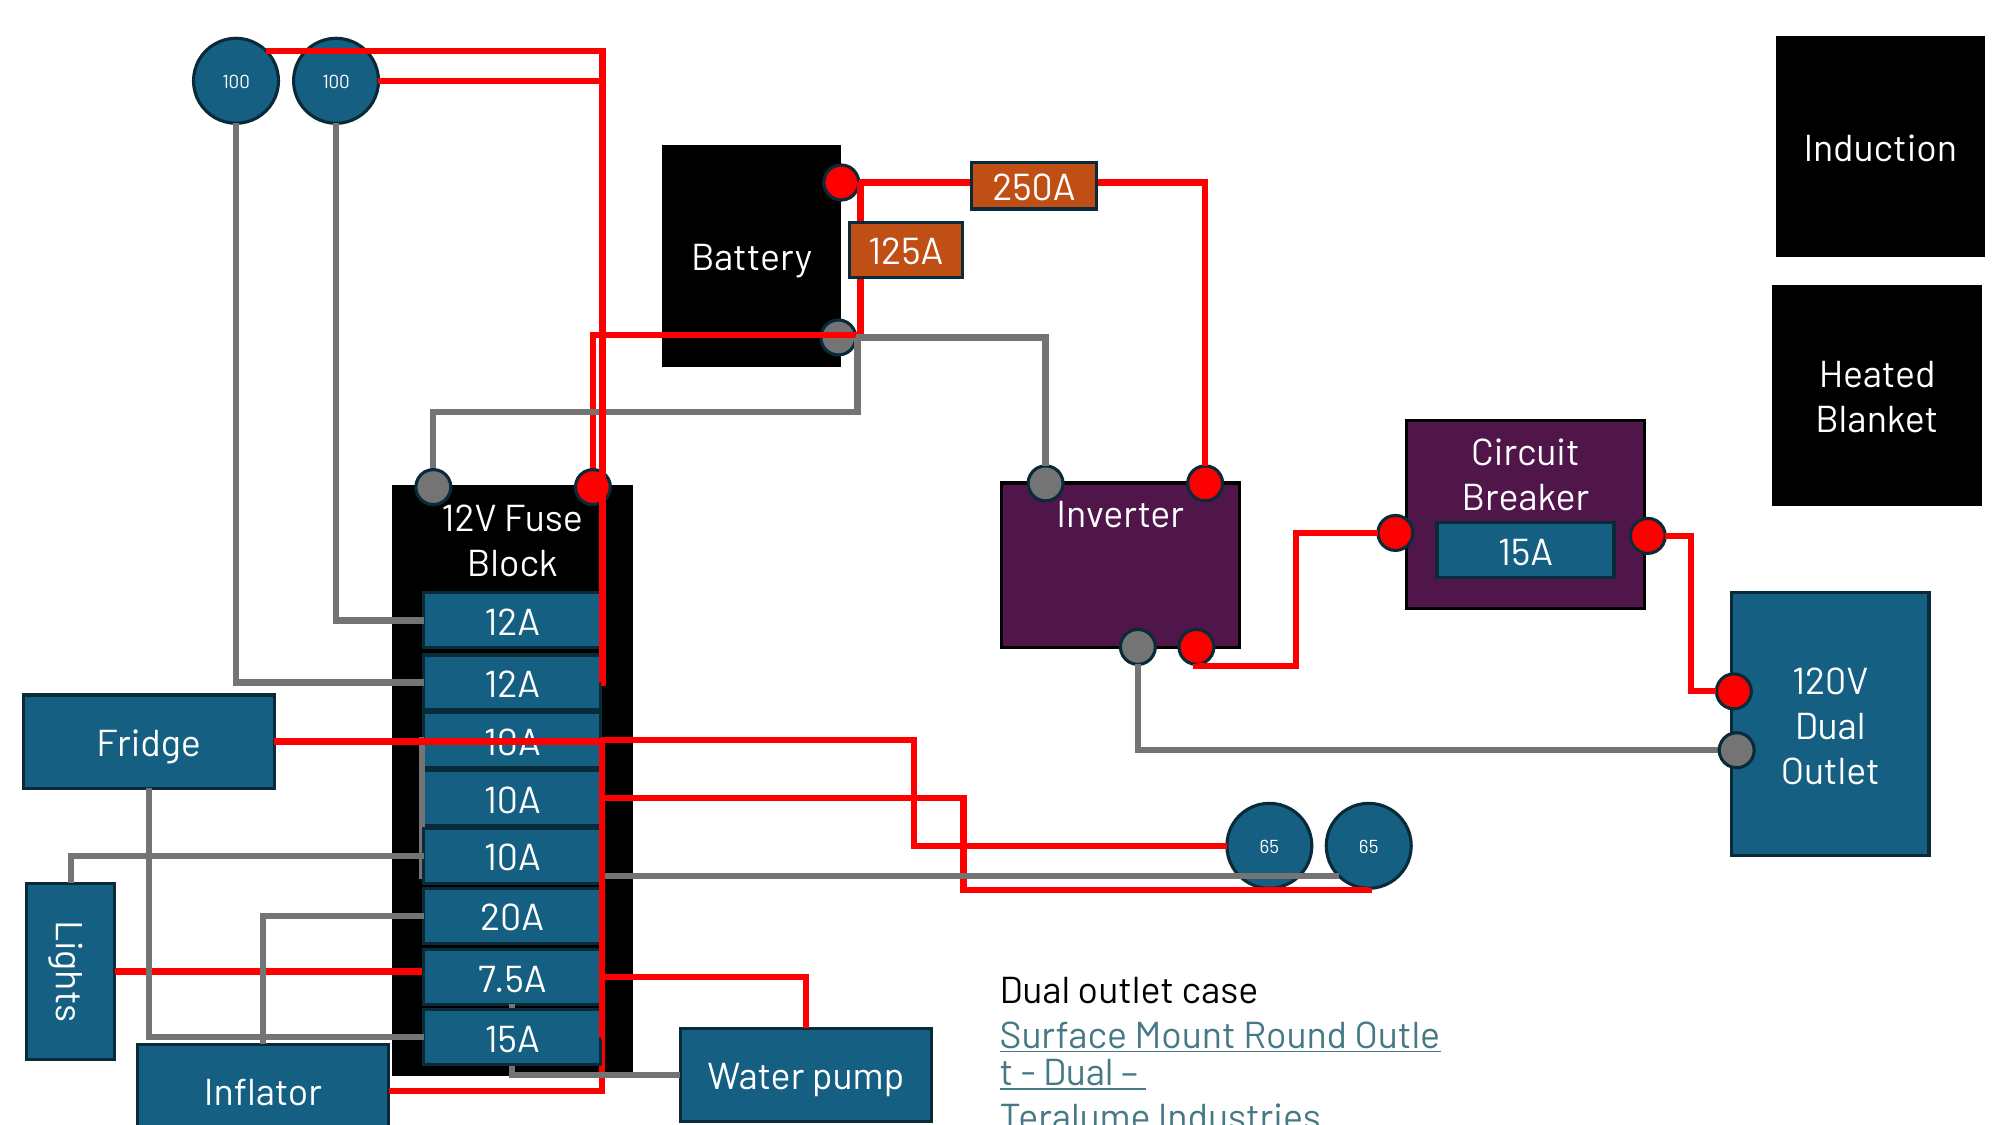

Induction
100
100
Battery
250A

125A
Heated Blanket

Circuit Breaker

Inverter
12V Fuse Block

15A
12A
120V
Dual
Outlet

12A

Fridge
10A

10A
65
65
10A
Lights
20A
7.5A
Dual outlet case Surface Mount Round Outlet - Dual – Teralume Industries
15A
Water pump
Inflator